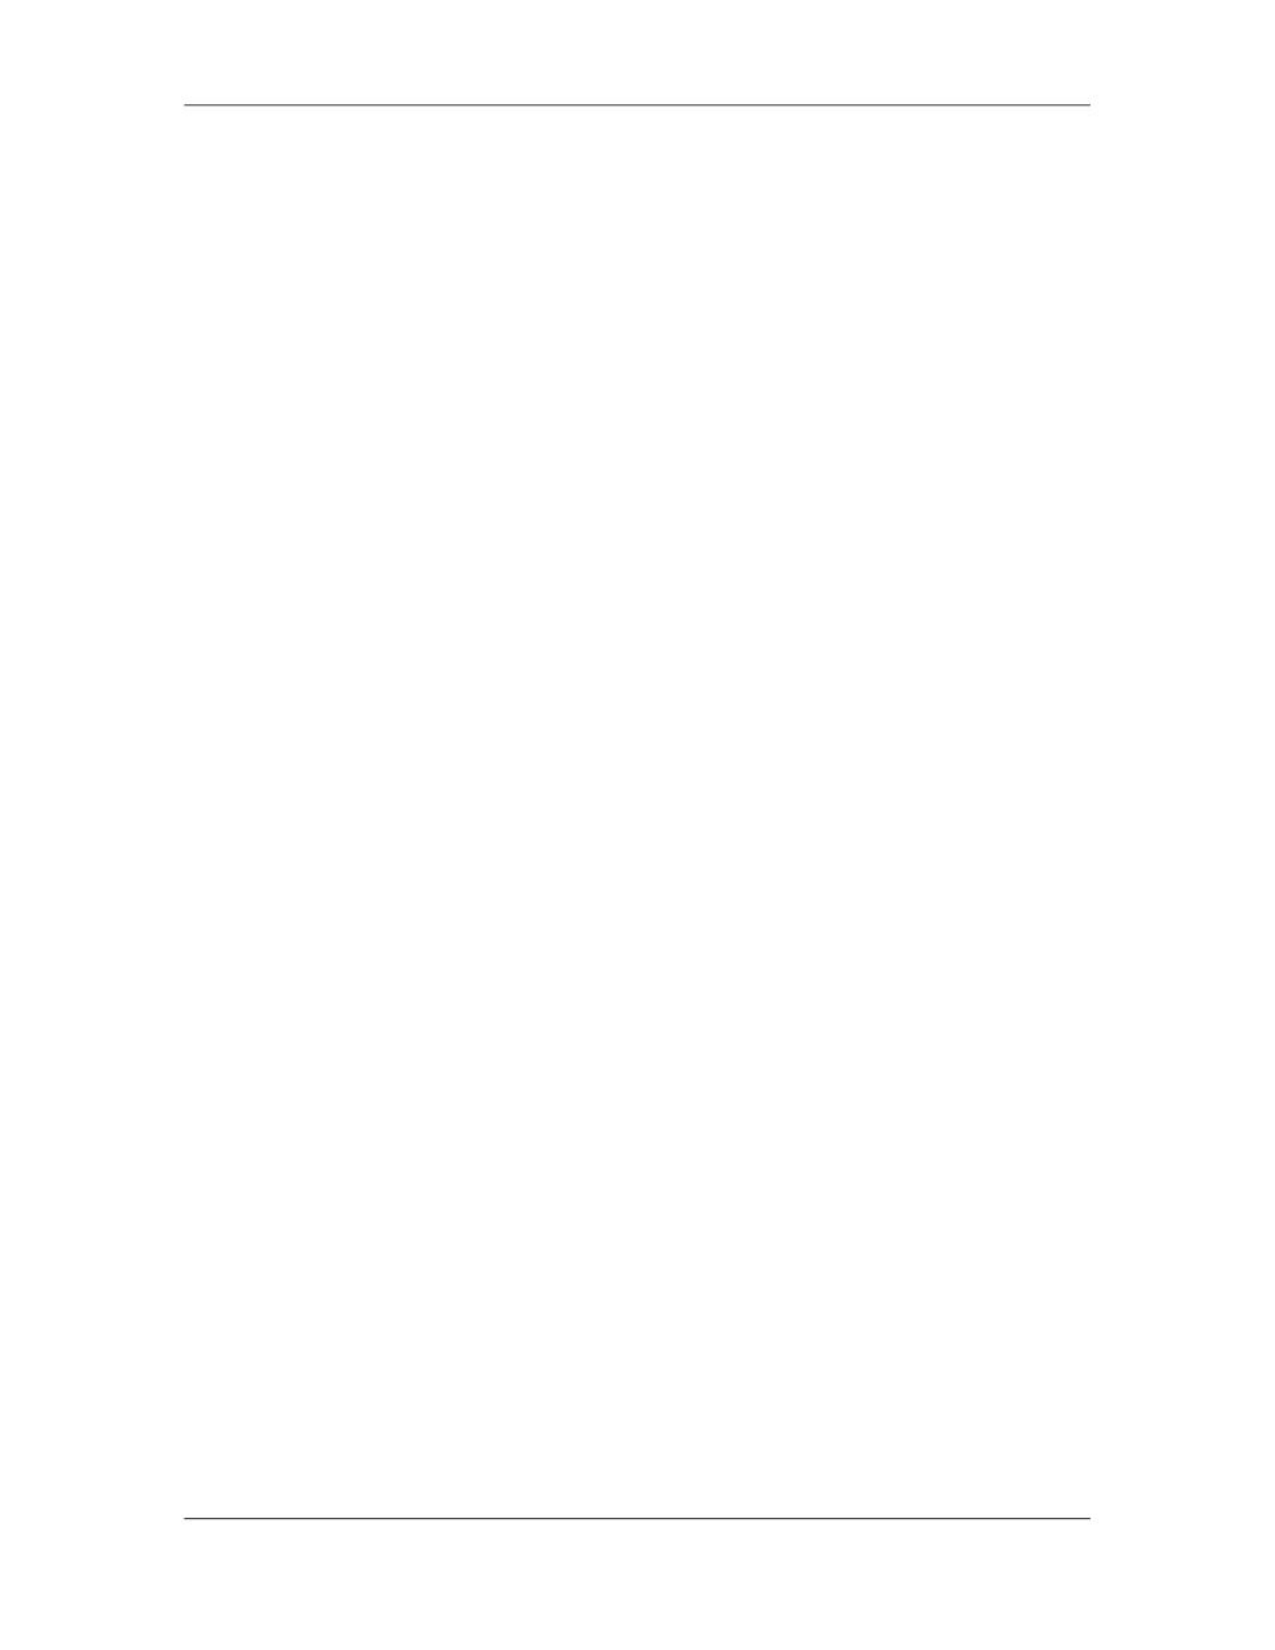

Software Project Management (CS615)

																																																																																																									organization may not be appropriate. For example, the willingness to work

																																																																																																									overtime to meet an aggressive schedule objective should be rewarded or
																																																																																																									recognized; needing to work overtime as the result of poor planning should not

																																																																																																									be. Reward and recognition systems must also consider cultural differences. For
																																																																																																									example, developing an appropriate team reward mechanism in a culture that

																																																																																																									prizes individualism may be very difficult.

																																																																															iv.															Co-location. Collocation involves placing all, or almost all, of the most active
																																																																																																									project team members in the same physical location to enhance their ability to

																																																																																																									perform as a team. Collocation is widely used on larger projects and can also be
																																																																																																									effective for smaller projects (e.g., with a war room, where the team congregates

																																																																																																									and posts schedules, updates, etc.). On some projects, collocation may not be an
																																																																																																									option; where it is not viable, an alternative may be scheduling frequent face to

																																																																																																									face meetings to encourage interaction.

																																																																																		v.															Training. Training includes all activities designed to enhance the competencies
																																																																																																									of the project team. Some authors distinguish among training, education, and

																																																																																																									development, but the distinctions are neither consistent nor widely accepted.
																																																																																																									Training may be formal (e.g., classroom training, computer-based training) or

																																																																																																									informal (e.g., feedback from other team members). There is a substantial body of
																																																																																																									literature on how to provide training to adults. If the project team members lack

																																																																																																									necessary management or technical skills, such skills must be developed as part of
																																																																																																									the project, or steps must be taken to re-staff the project appropriately. Direct and

																																																																																																									indirect costs for training are generally paid by the performing organization.

																																																																											5.9.3 Outputs from Team Development

																																																																																				i.															Performance improvements. Team performance improvements can come from
																																																																																																									many sources and can affect many areas of project performance; for example:

																																																																																																																								– 						Improvements in individual skills may allow a specific person to perform

																																																																																																																																							assigned activities more effectively.
																																																																																																																								– 						Improvements in team behaviors (e.g., surfacing and dealing with conflict)

																																																																																																																																							may allow project team members to devote a greater percentage of their
																																																																																																																																							efforts to technical activities.

																																																																																																																								– 						Improvements in either individual or team competencies may facilitate
																																																																																																																																							identifying and developing better ways of doing project work.

																																																																																		ii.															Input to performance appraisals. Project staff should generally provide input to

																																																																																																									the appraisals of any project staff members with whom they interact in a
																																																																																																									significant way.

																																																																											5.10												Organizational Management Tools

																																																																																				i.															Management Development
																																																																																																																								–										Responsibility

																																																																																						                                                                                                                                 208

																																																																																																																																																																																						© Copyright Virtual University of Pakistan